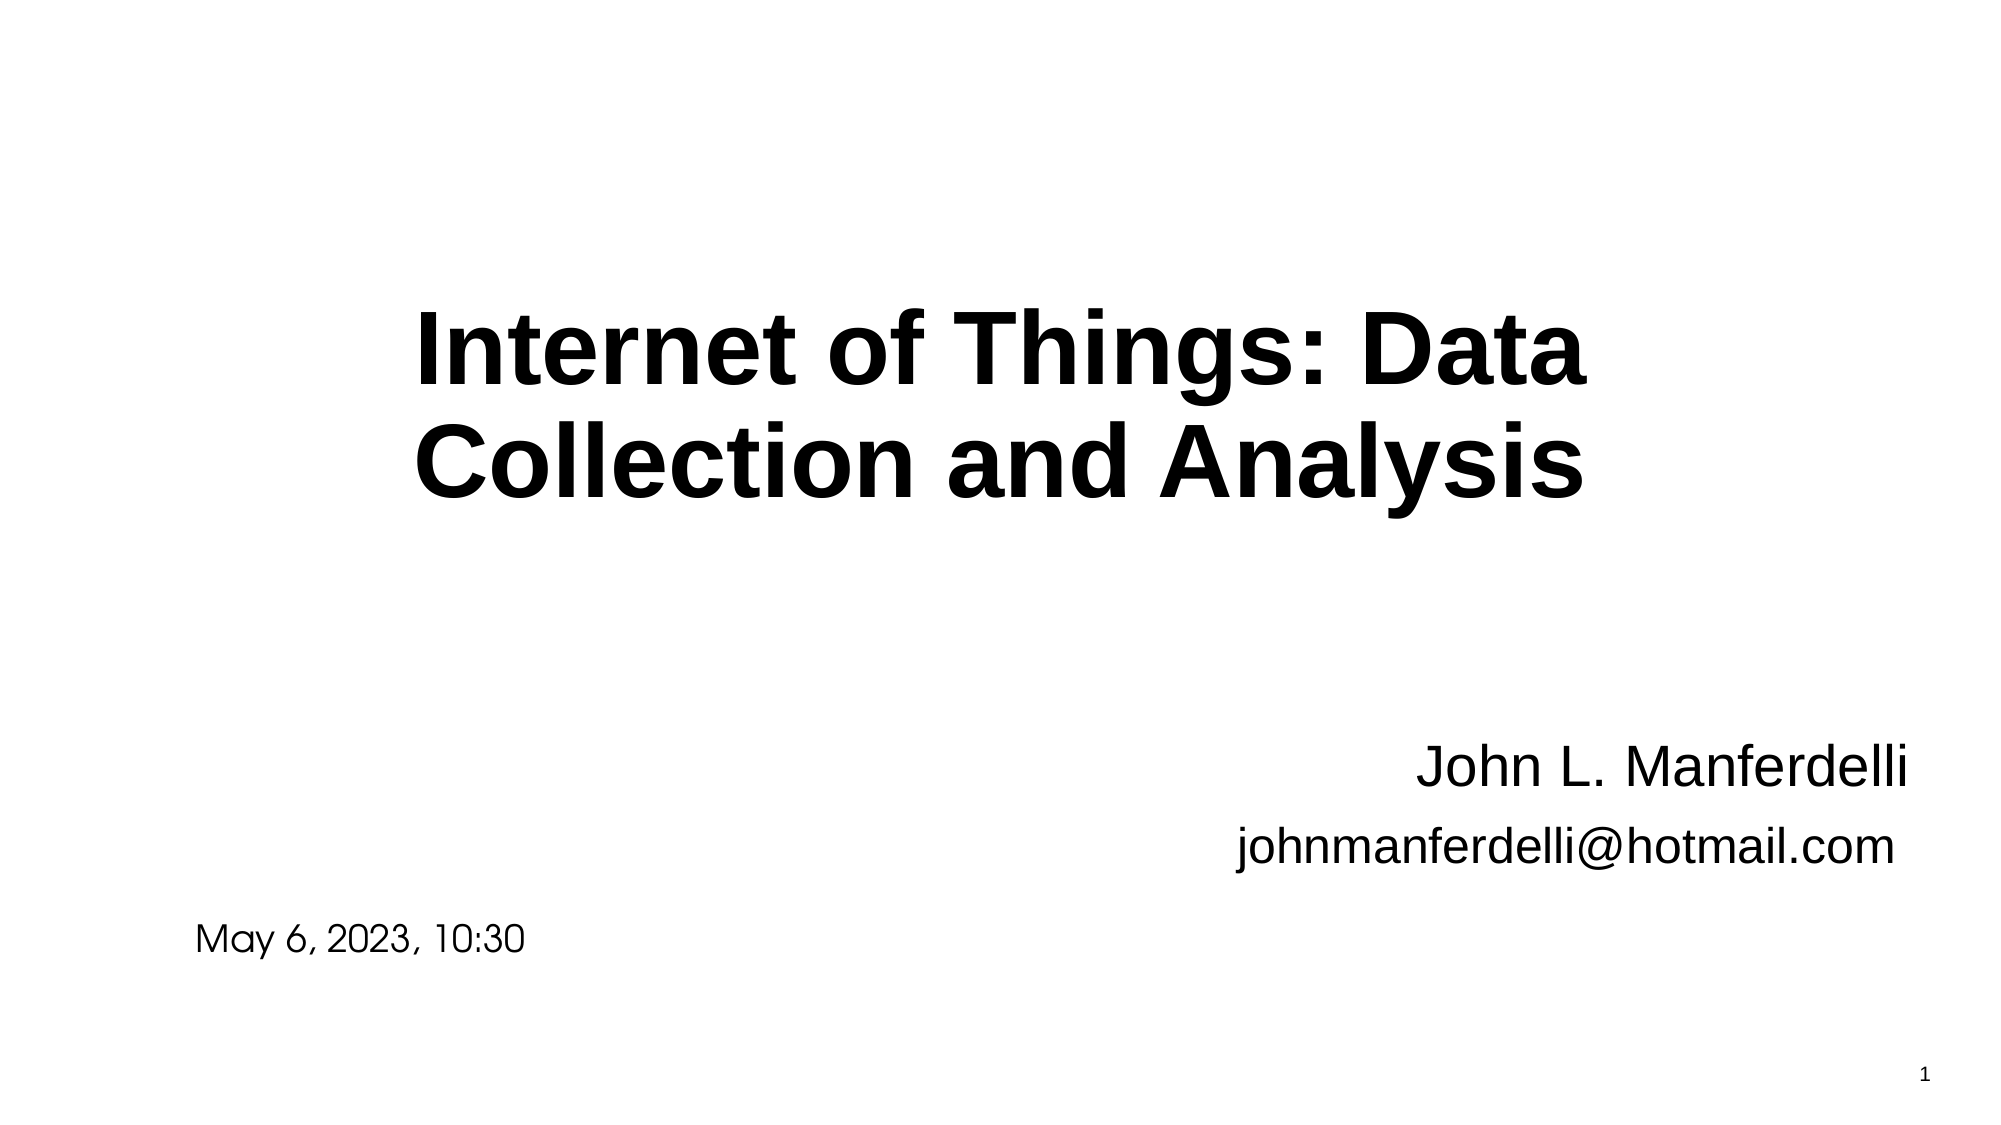

# Internet of Things: Data Collection and Analysis
John L. Manferdelli
johnmanferdelli@hotmail.com

May 6, 2023, 10:30
1